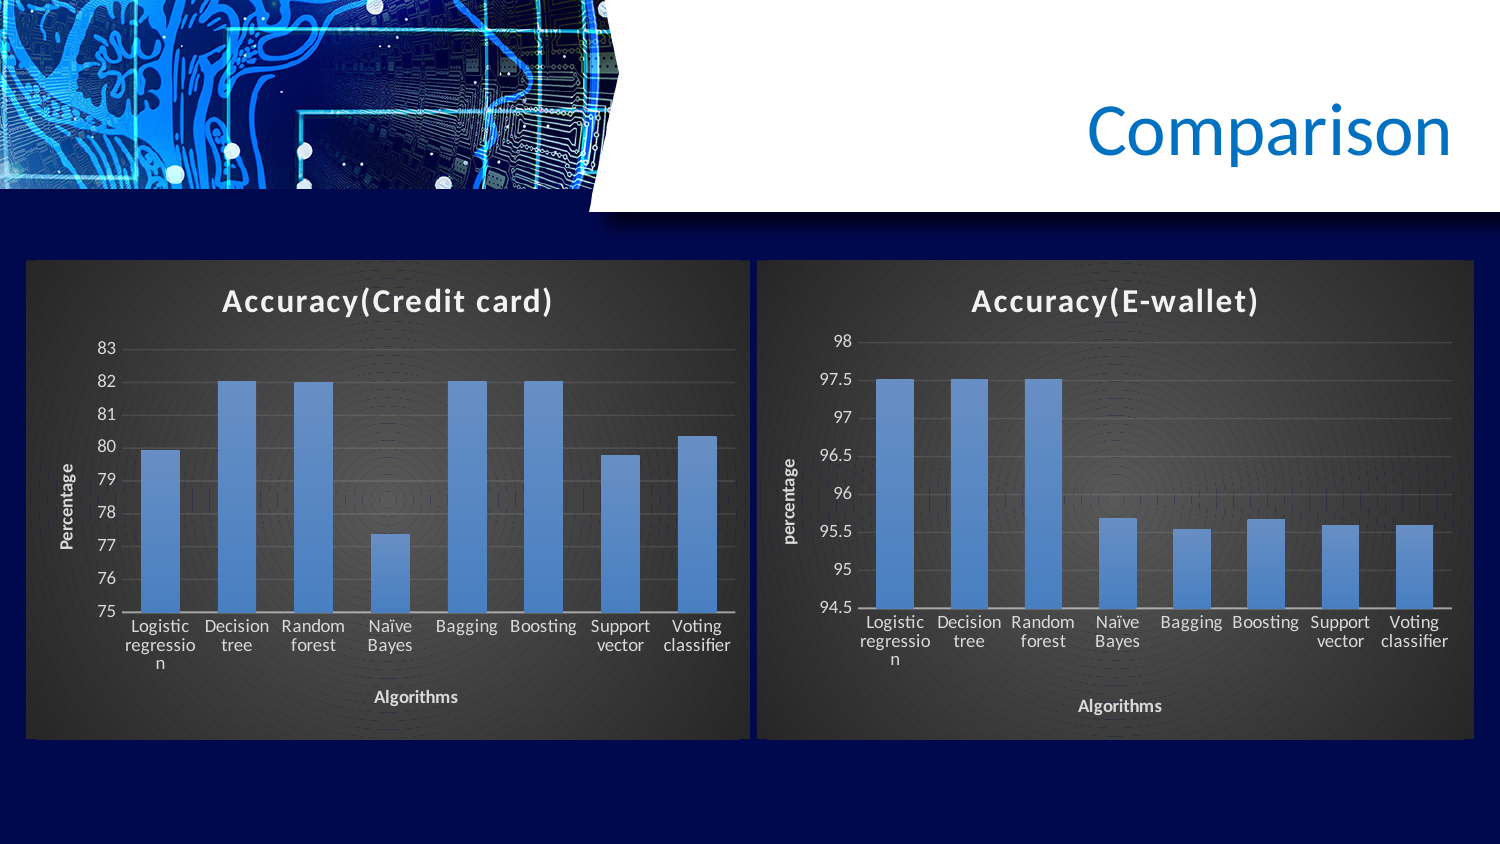

Comparison

### Chart: Accuracy(Credit card)

| Category | Accuracy |
|---|---|
| Logistic regression | 79.93 |
| Decision tree | 82.03 |
| Random forest | 81.99 |
| Naïve Bayes | 77.38 |
| Bagging | 82.04 |
| Boosting | 82.03 |
| Support vector | 79.78 |
| Voting classifier | 80.35 |

### Chart: Accuracy(E-wallet)

| Category | Accuracy |
|---|---|
| Logistic regression | 97.52 |
| Decision tree | 97.51 |
| Random forest | 97.51 |
| Naïve Bayes | 95.69 |
| Bagging | 95.54 |
| Boosting | 95.67 |
| Support vector | 95.59 |
| Voting classifier | 95.59 |